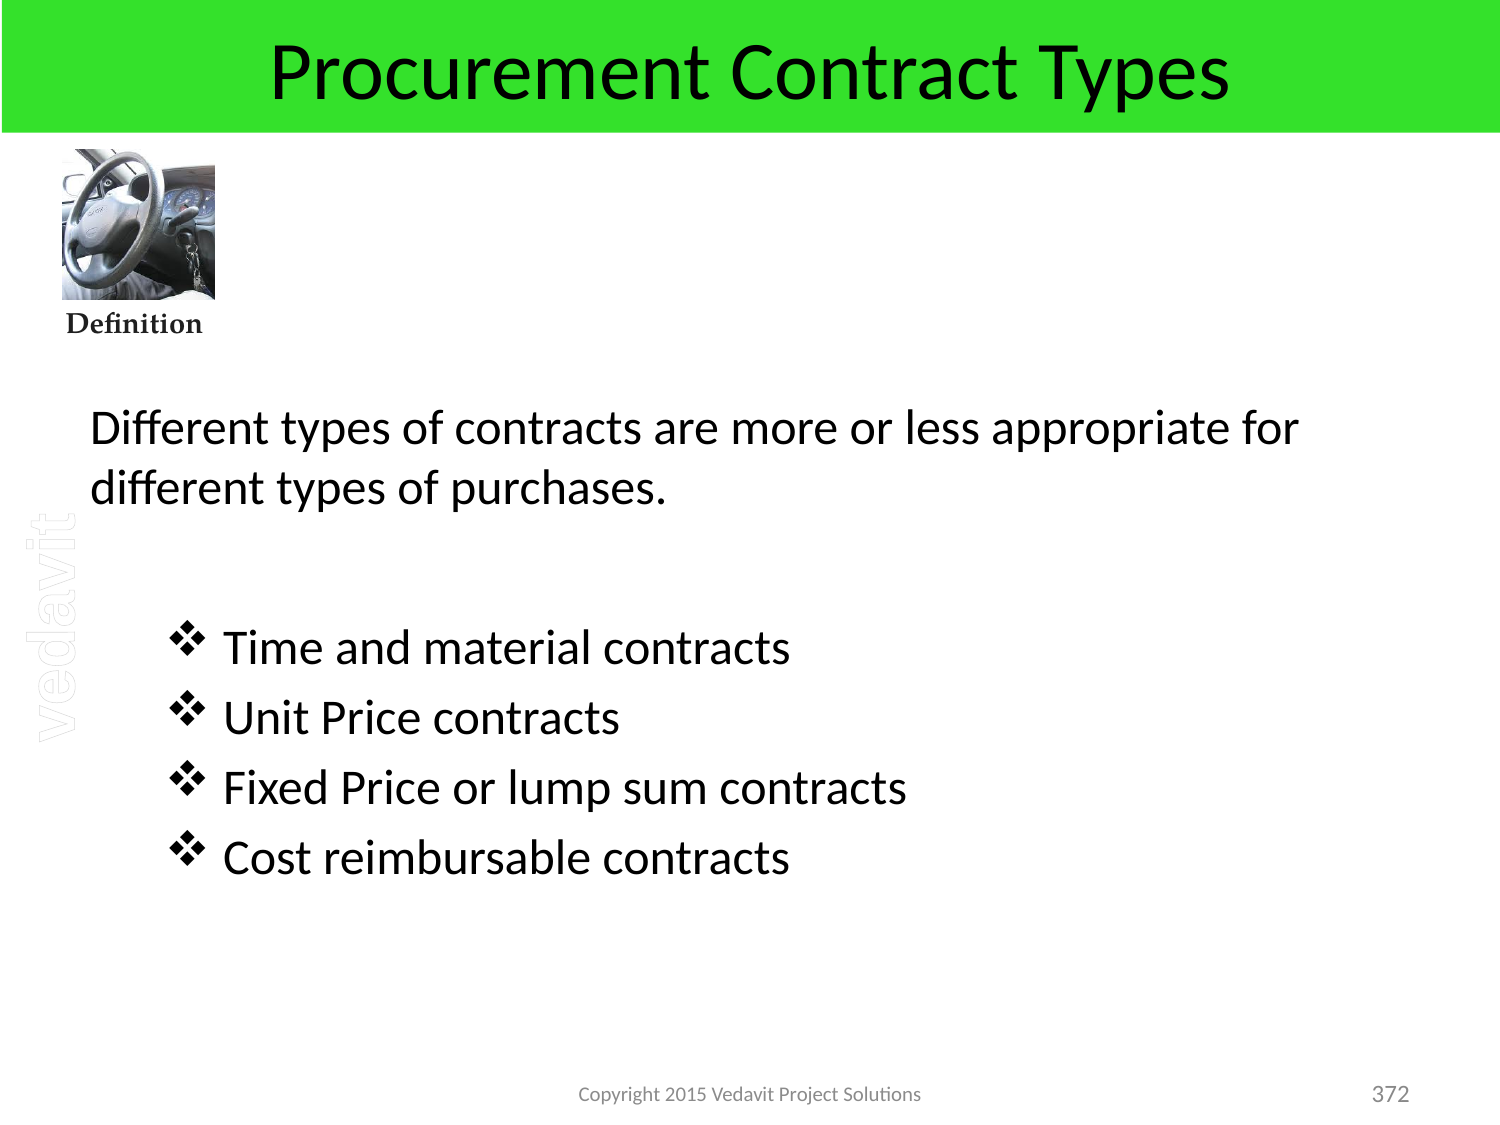

# Procurement Contract Types
Different types of contracts are more or less appropriate for different types of purchases.

 Time and material contracts
 Unit Price contracts
 Fixed Price or lump sum contracts
 Cost reimbursable contracts

Copyright 2015 Vedavit Project Solutions
372